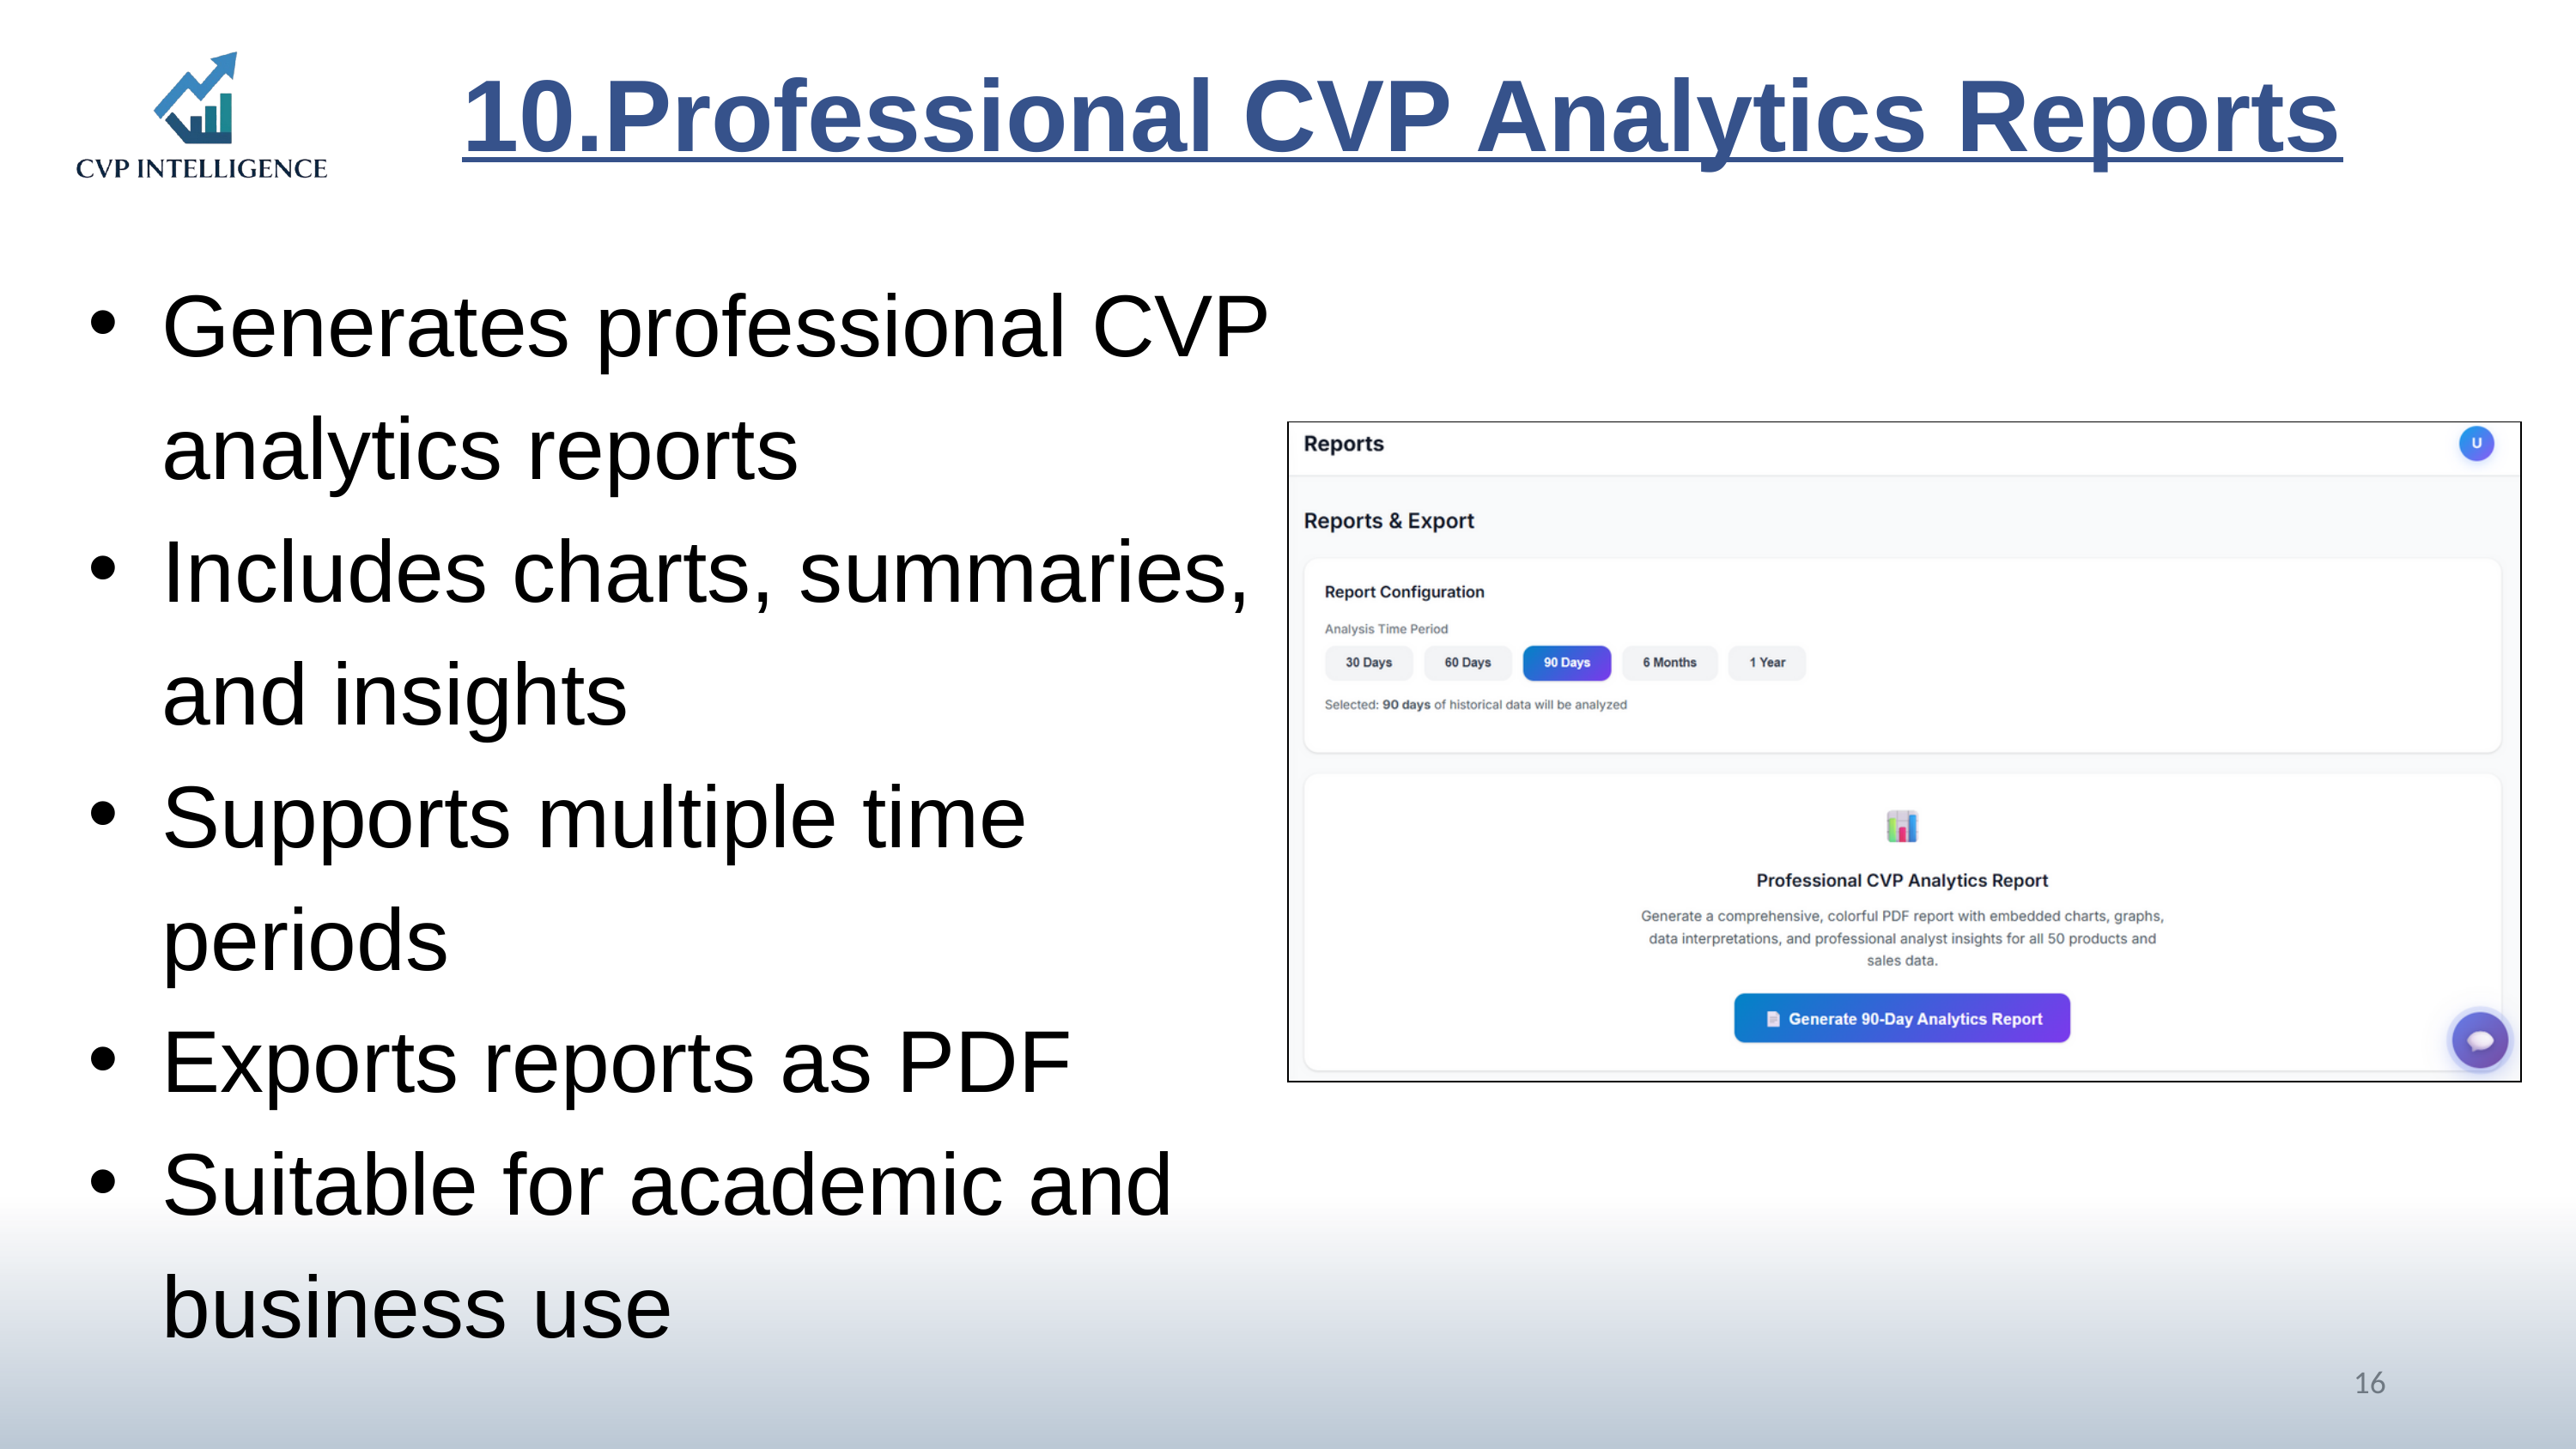

10.Professional CVP Analytics Reports

Generates professional CVP analytics reports
Includes charts, summaries, and insights
Supports multiple time periods
Exports reports as PDF
Suitable for academic and business use

16